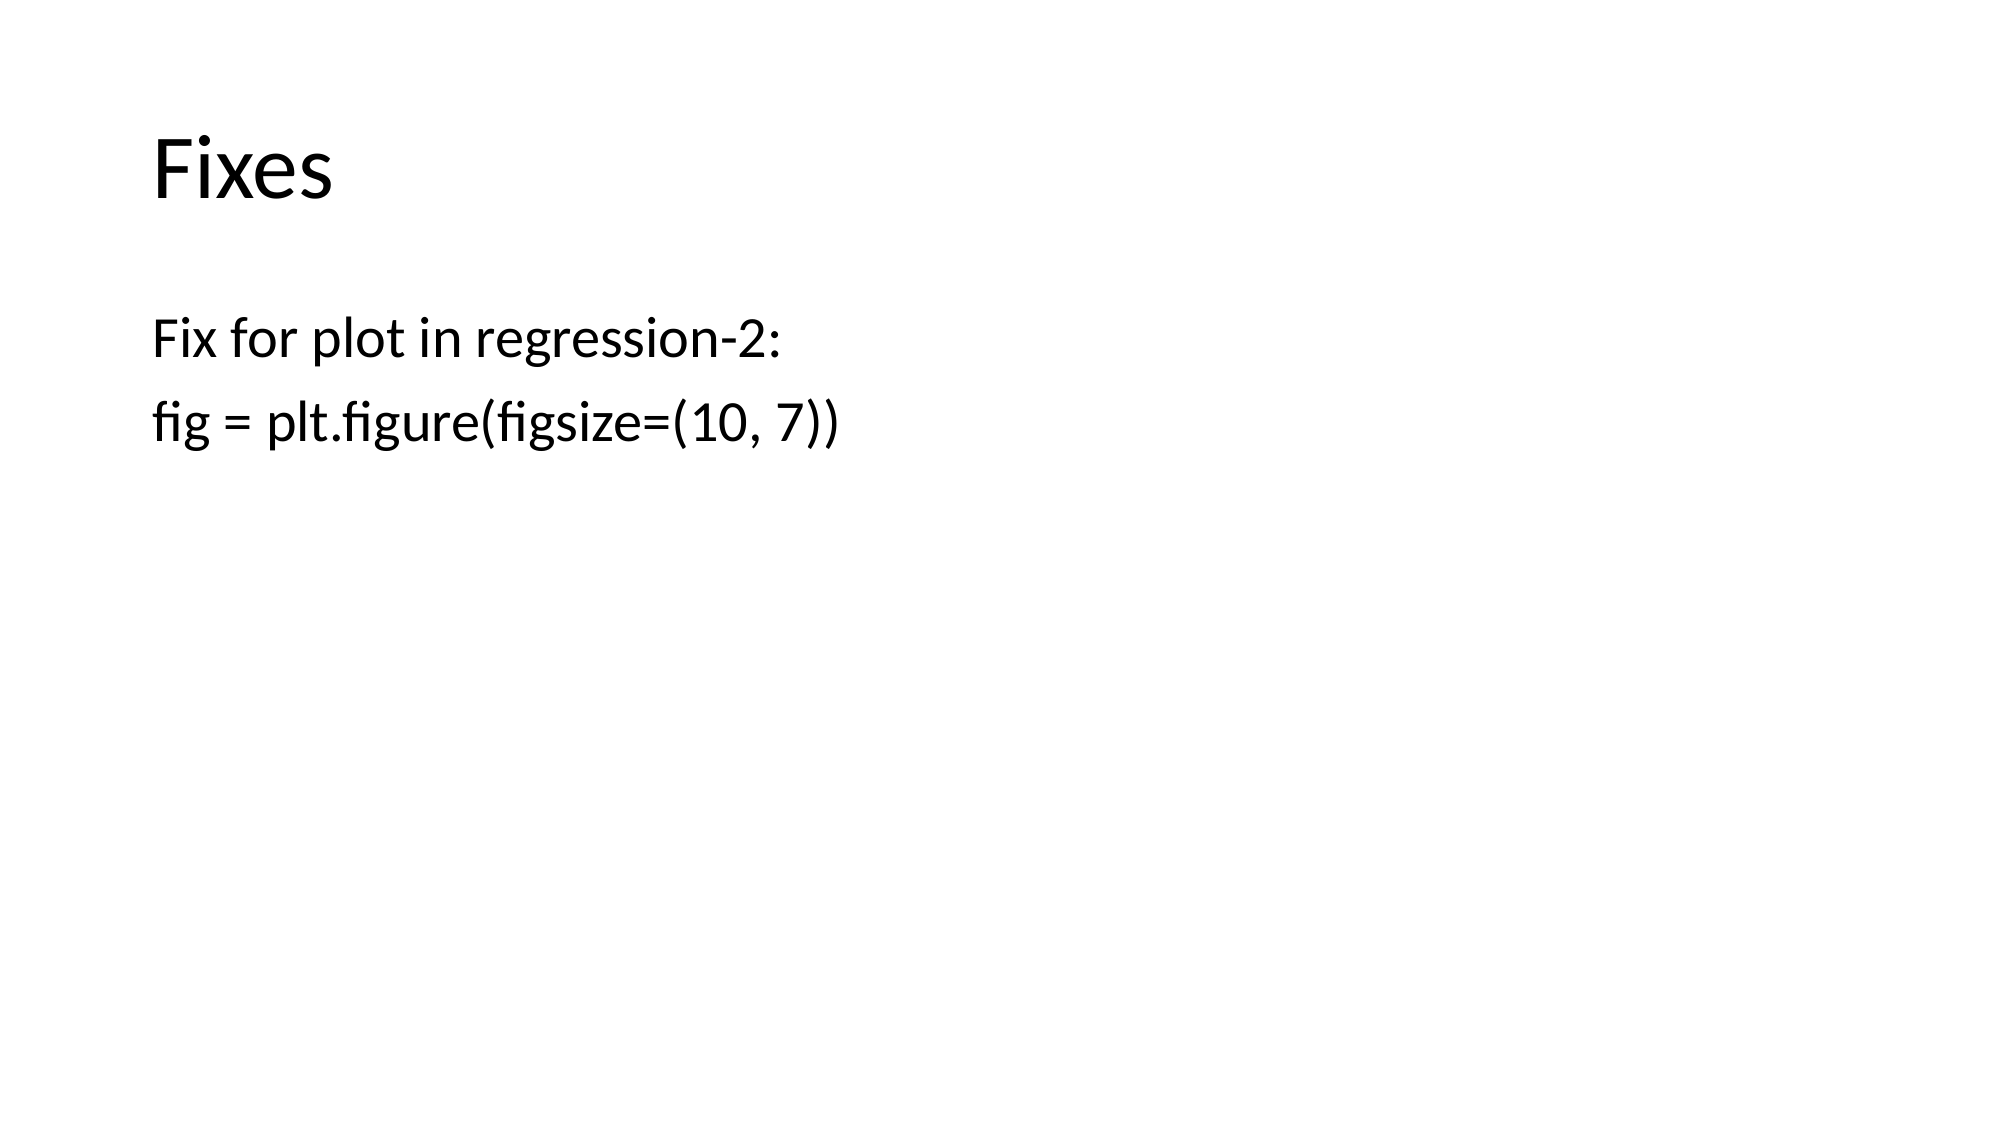

# Fixes
Fix for plot in regression-2:
fig = plt.figure(figsize=(10, 7))